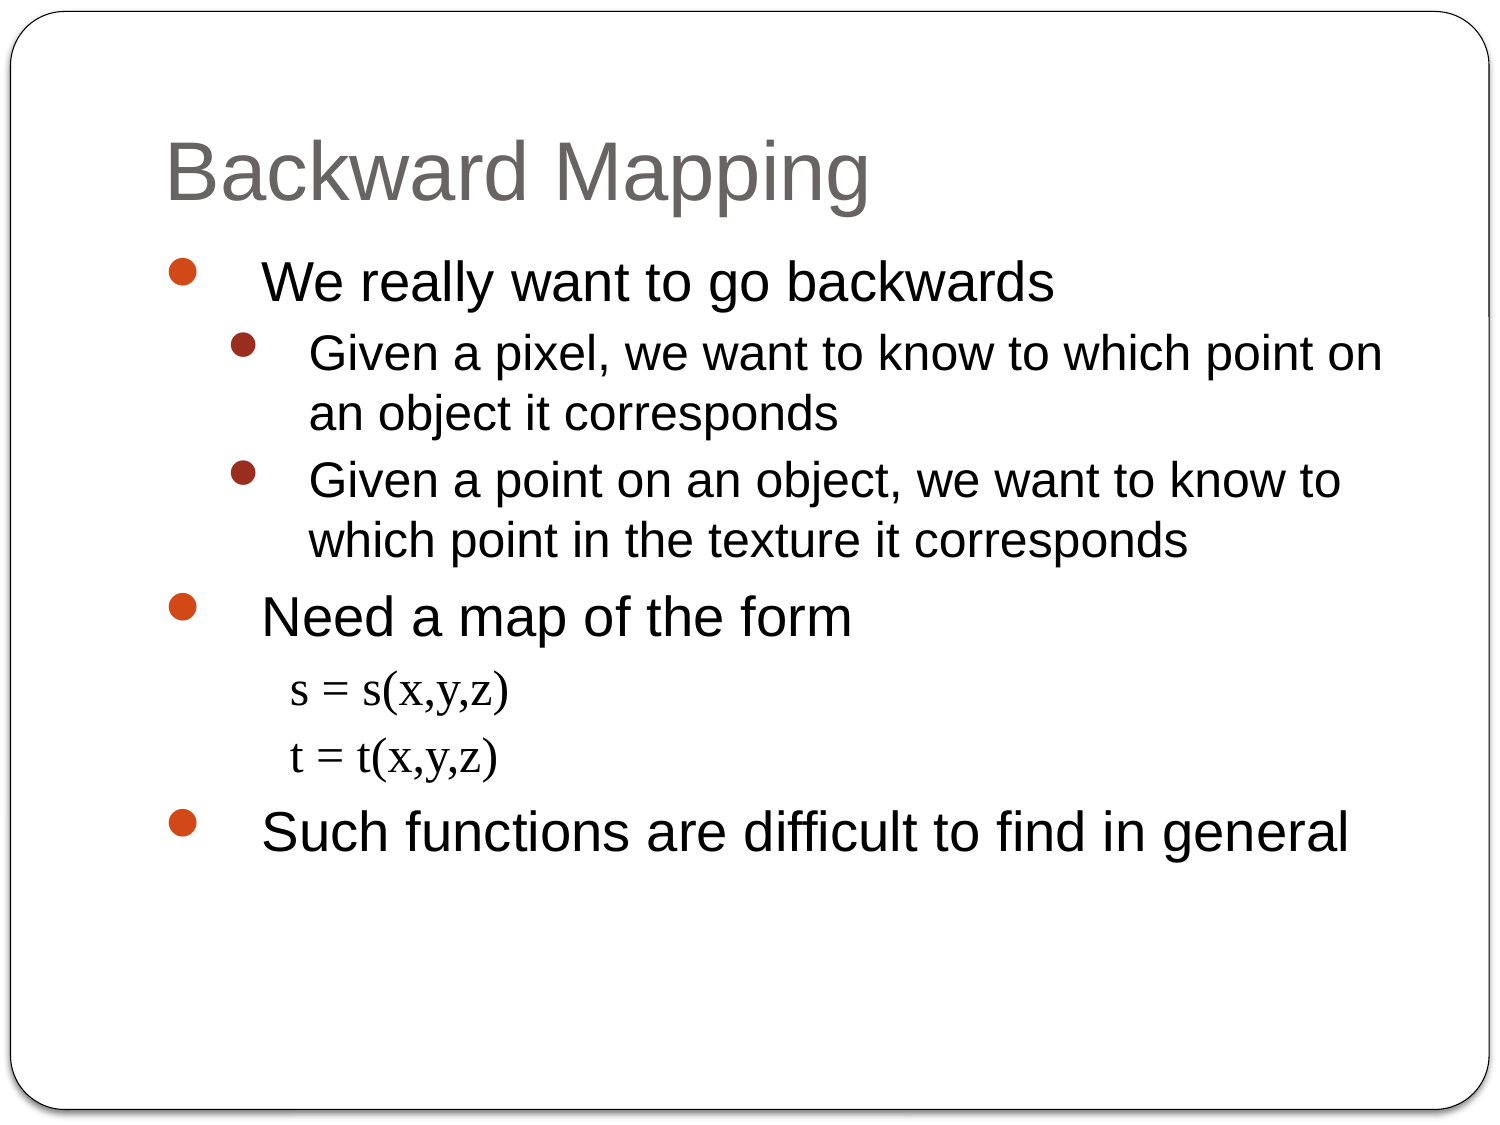

# Backward Mapping
We really want to go backwards
Given a pixel, we want to know to which point on an object it corresponds
Given a point on an object, we want to know to which point in the texture it corresponds
Need a map of the form
s = s(x,y,z)
t = t(x,y,z)
Such functions are difficult to find in general